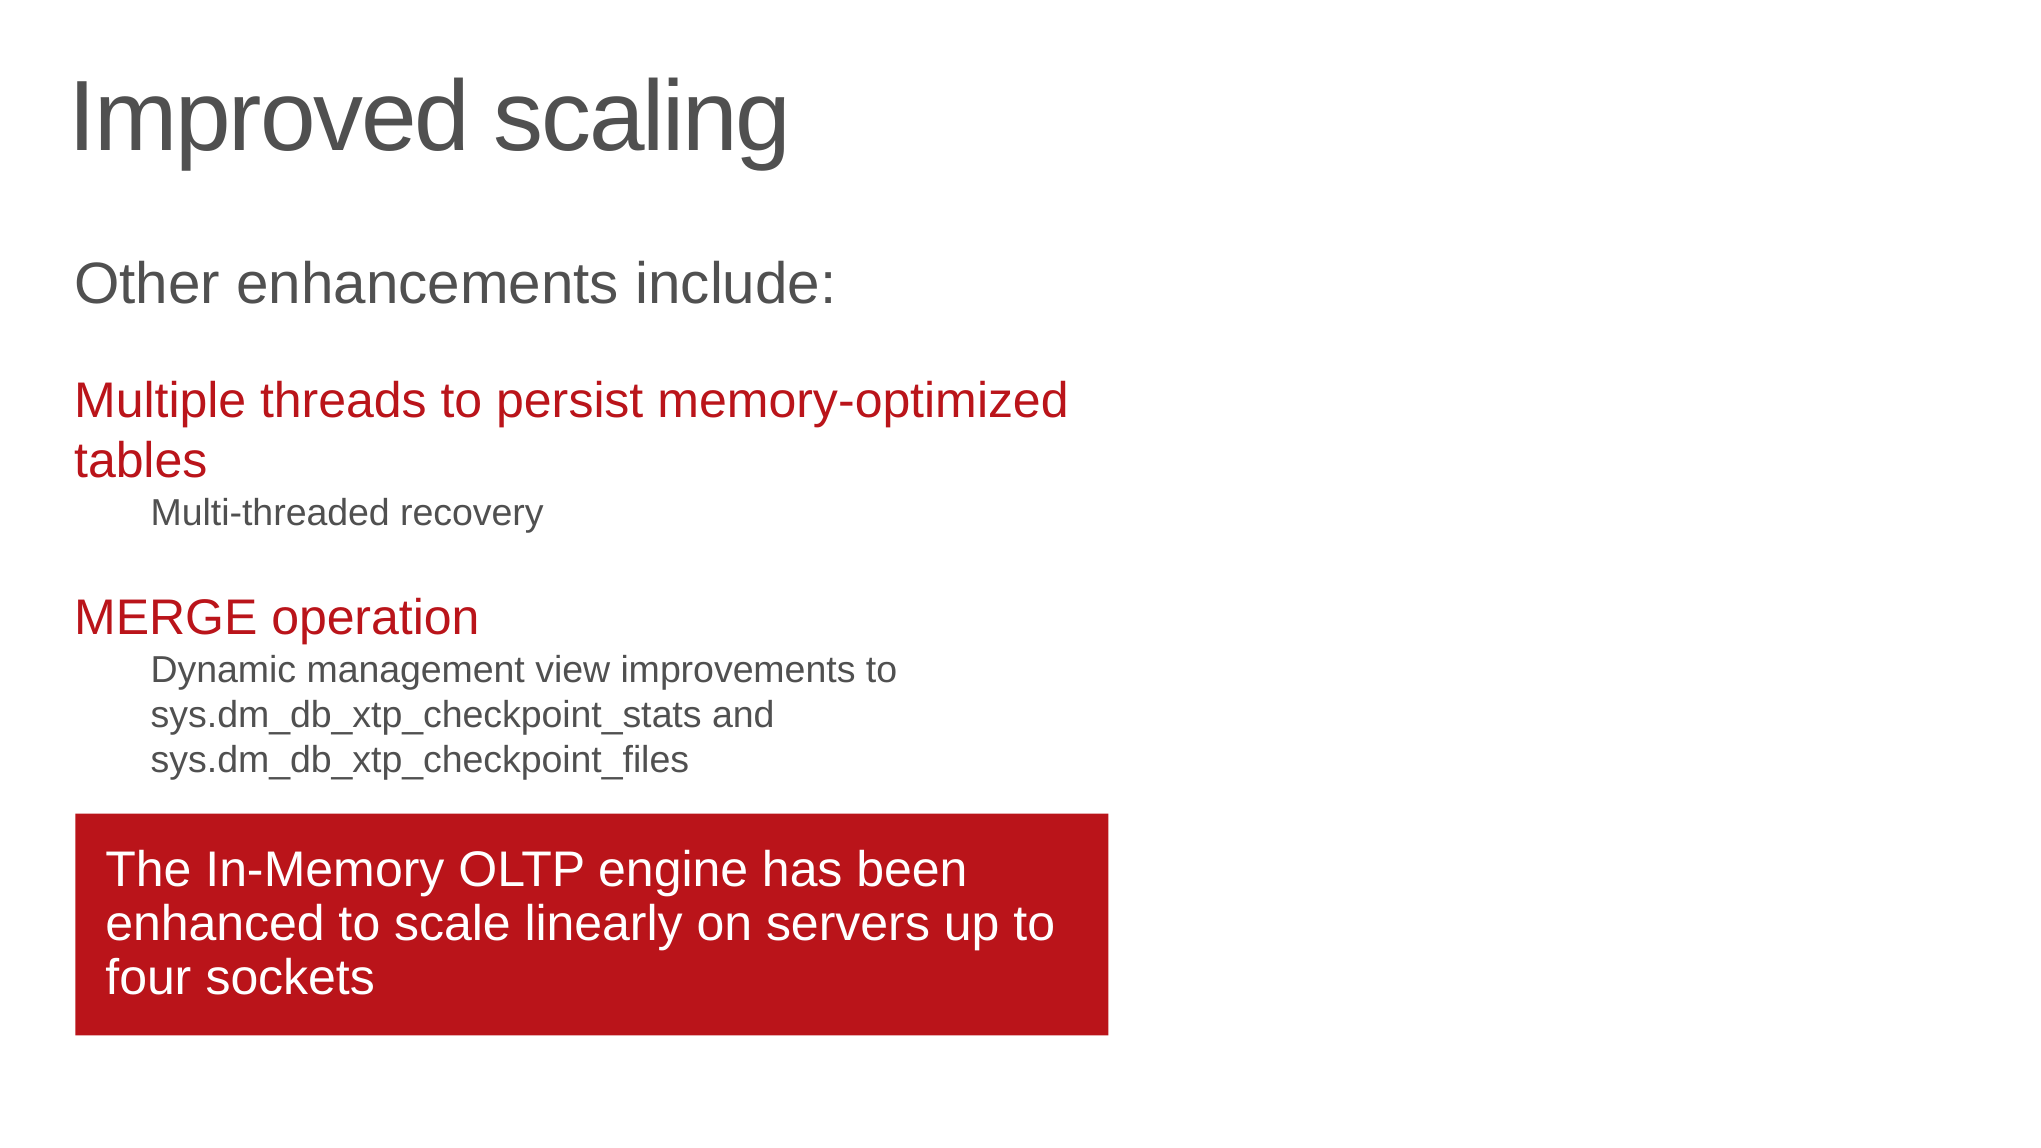

Improved scaling
Other enhancements include:
Multiple threads to persist memory-optimized tables
Multi-threaded recovery
MERGE operation
Dynamic management view improvements to sys.dm_db_xtp_checkpoint_stats and sys.dm_db_xtp_checkpoint_files
The In-Memory OLTP engine has been enhanced to scale linearly on servers up to four sockets